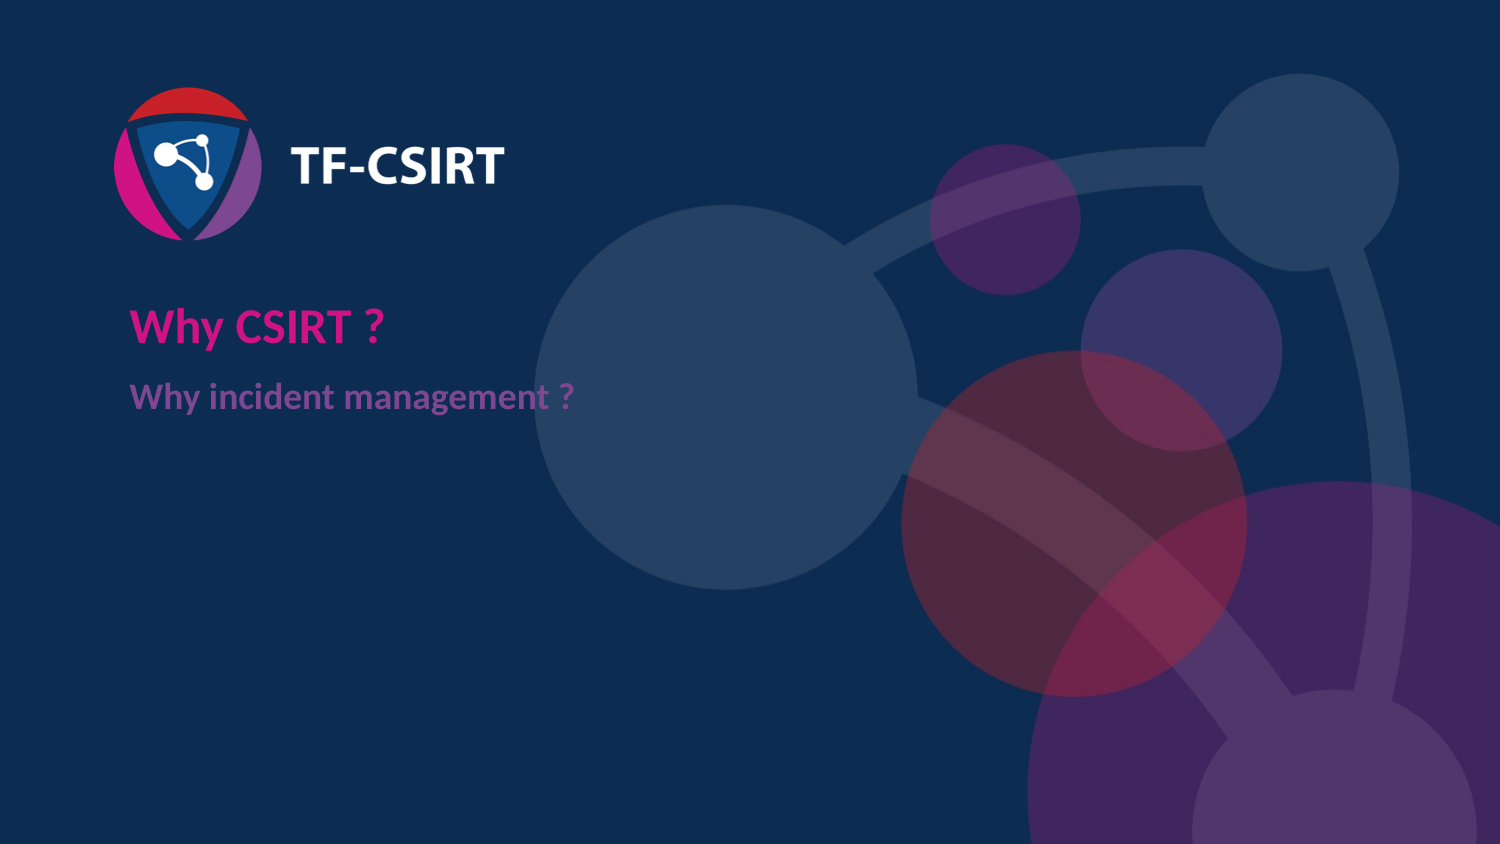

Why CSIRT ?
Why incident management ?